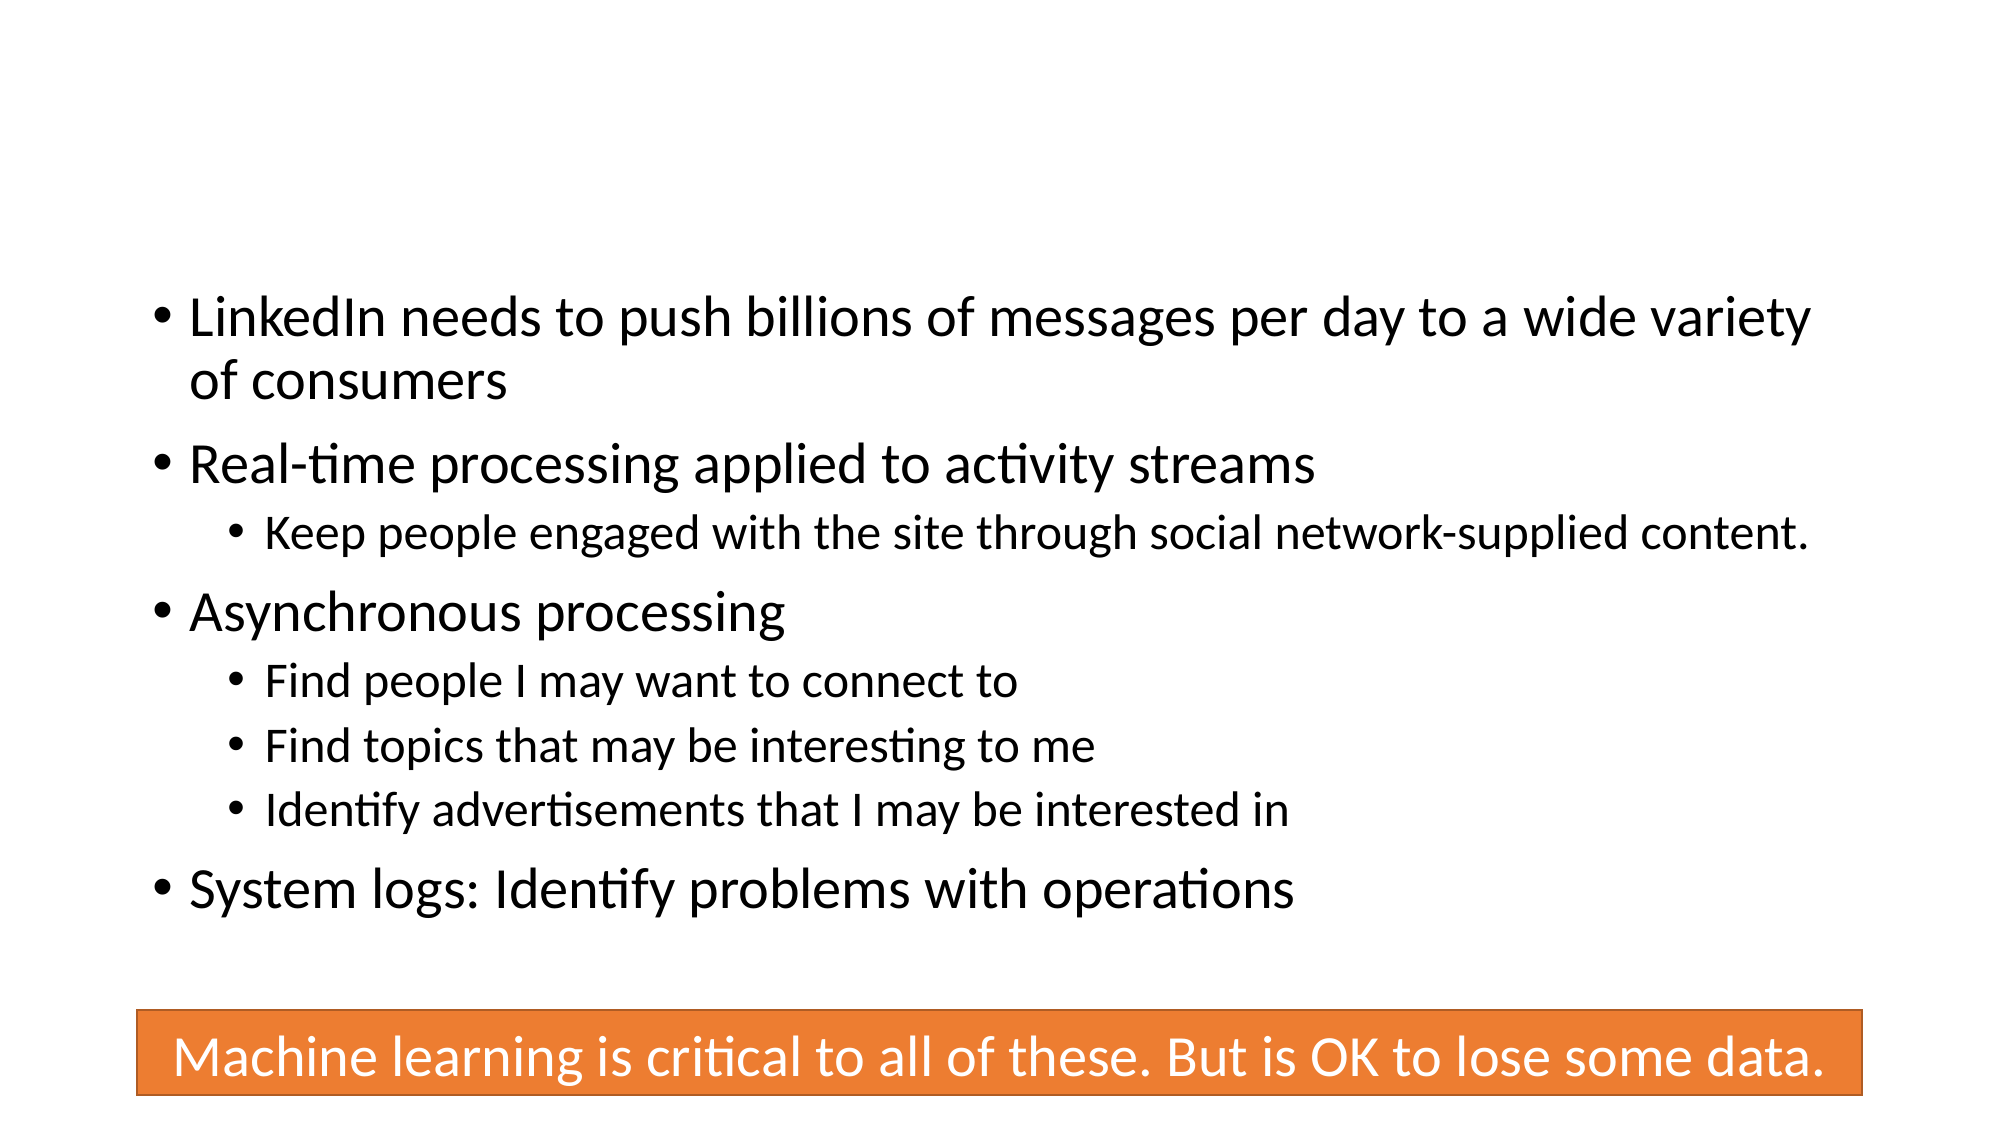

# LinkedIn’s Requirements
LinkedIn needs to push billions of messages per day to a wide variety of consumers
Real-time processing applied to activity streams
Keep people engaged with the site through social network-supplied content.
Asynchronous processing
Find people I may want to connect to
Find topics that may be interesting to me
Identify advertisements that I may be interested in
System logs: Identify problems with operations

Machine learning is critical to all of these. But is OK to lose some data.